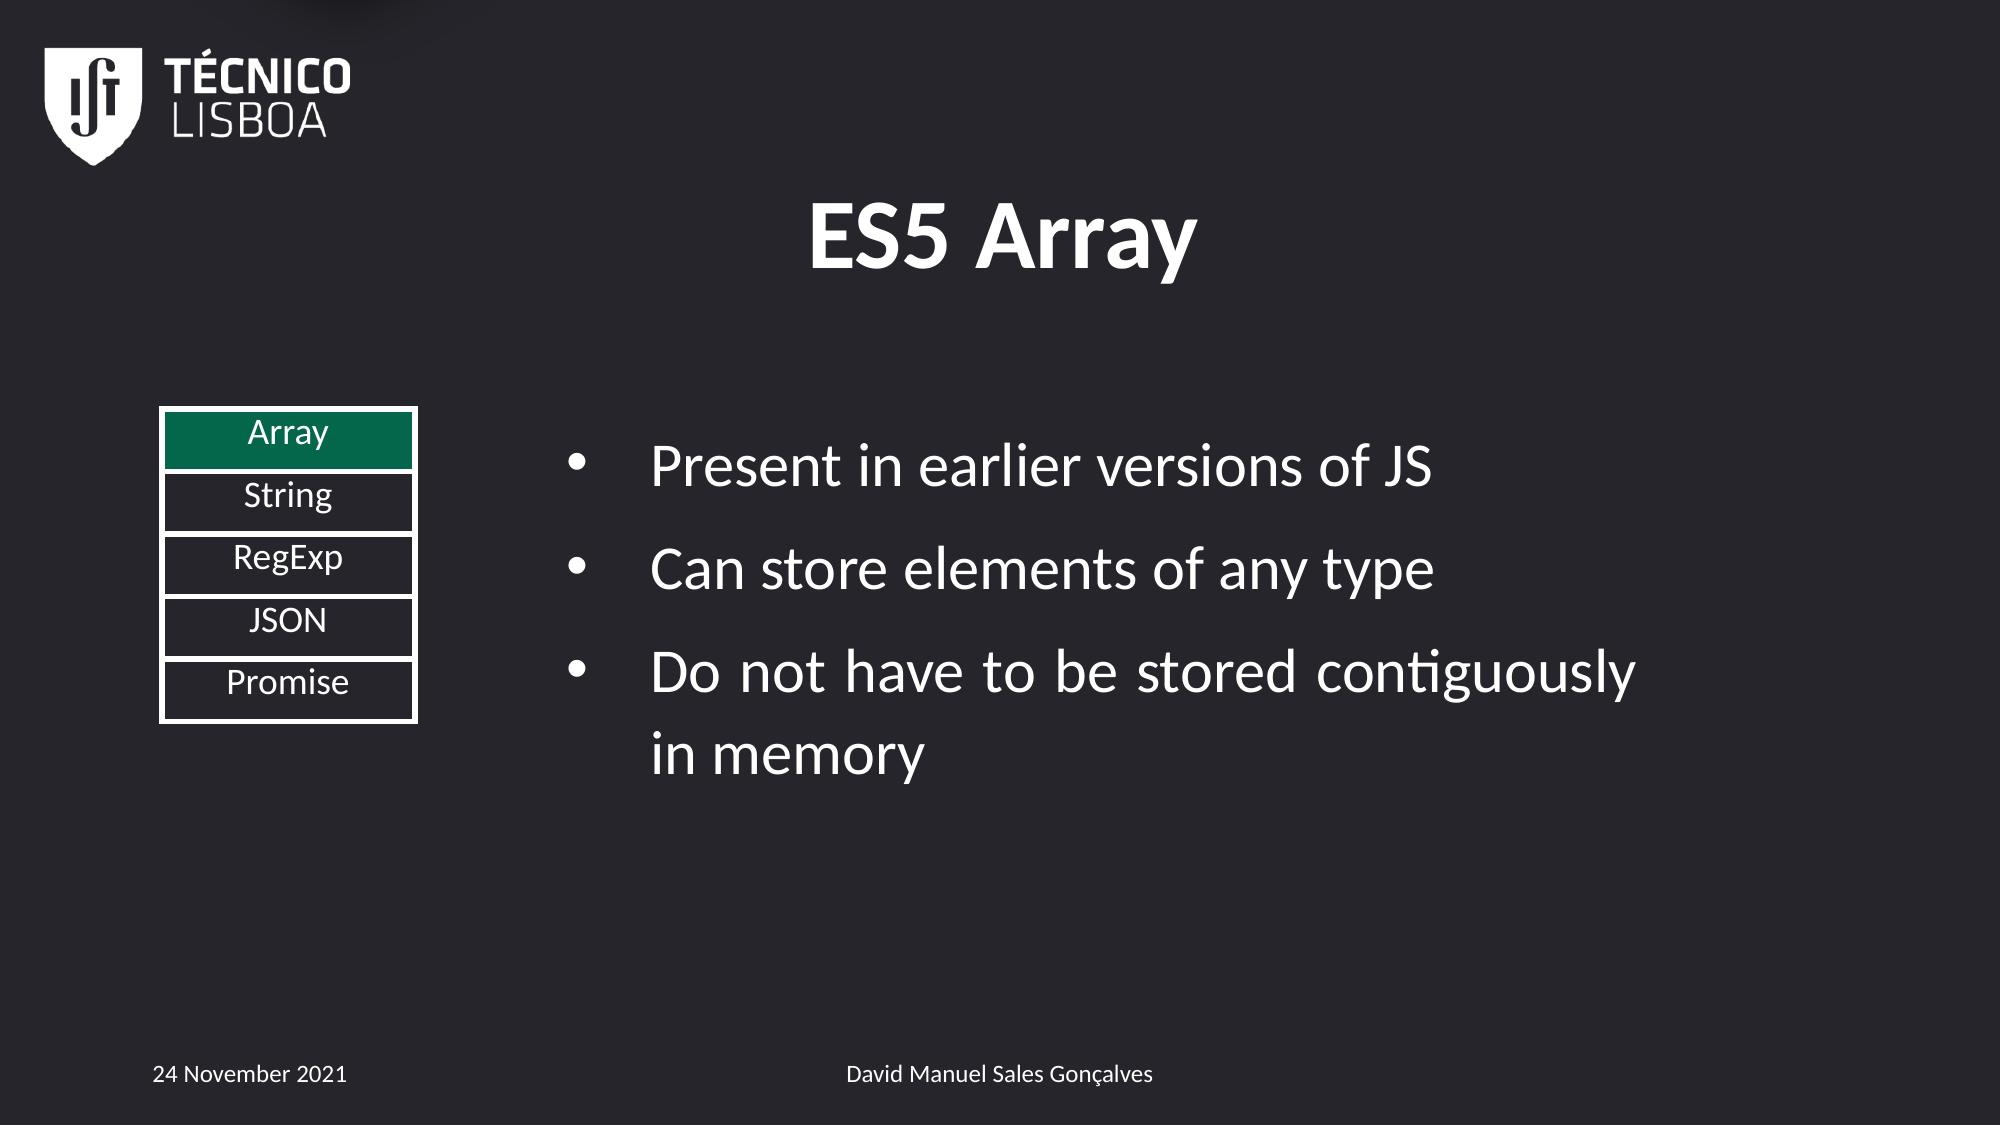

1
# ES5 Array
Present in earlier versions of JS
Can store elements of any type
Do not have to be stored contiguously in memory
| Array |
| --- |
| String |
| RegExp |
| JSON |
| Promise |
24 November 2021
David Manuel Sales Gonçalves
63